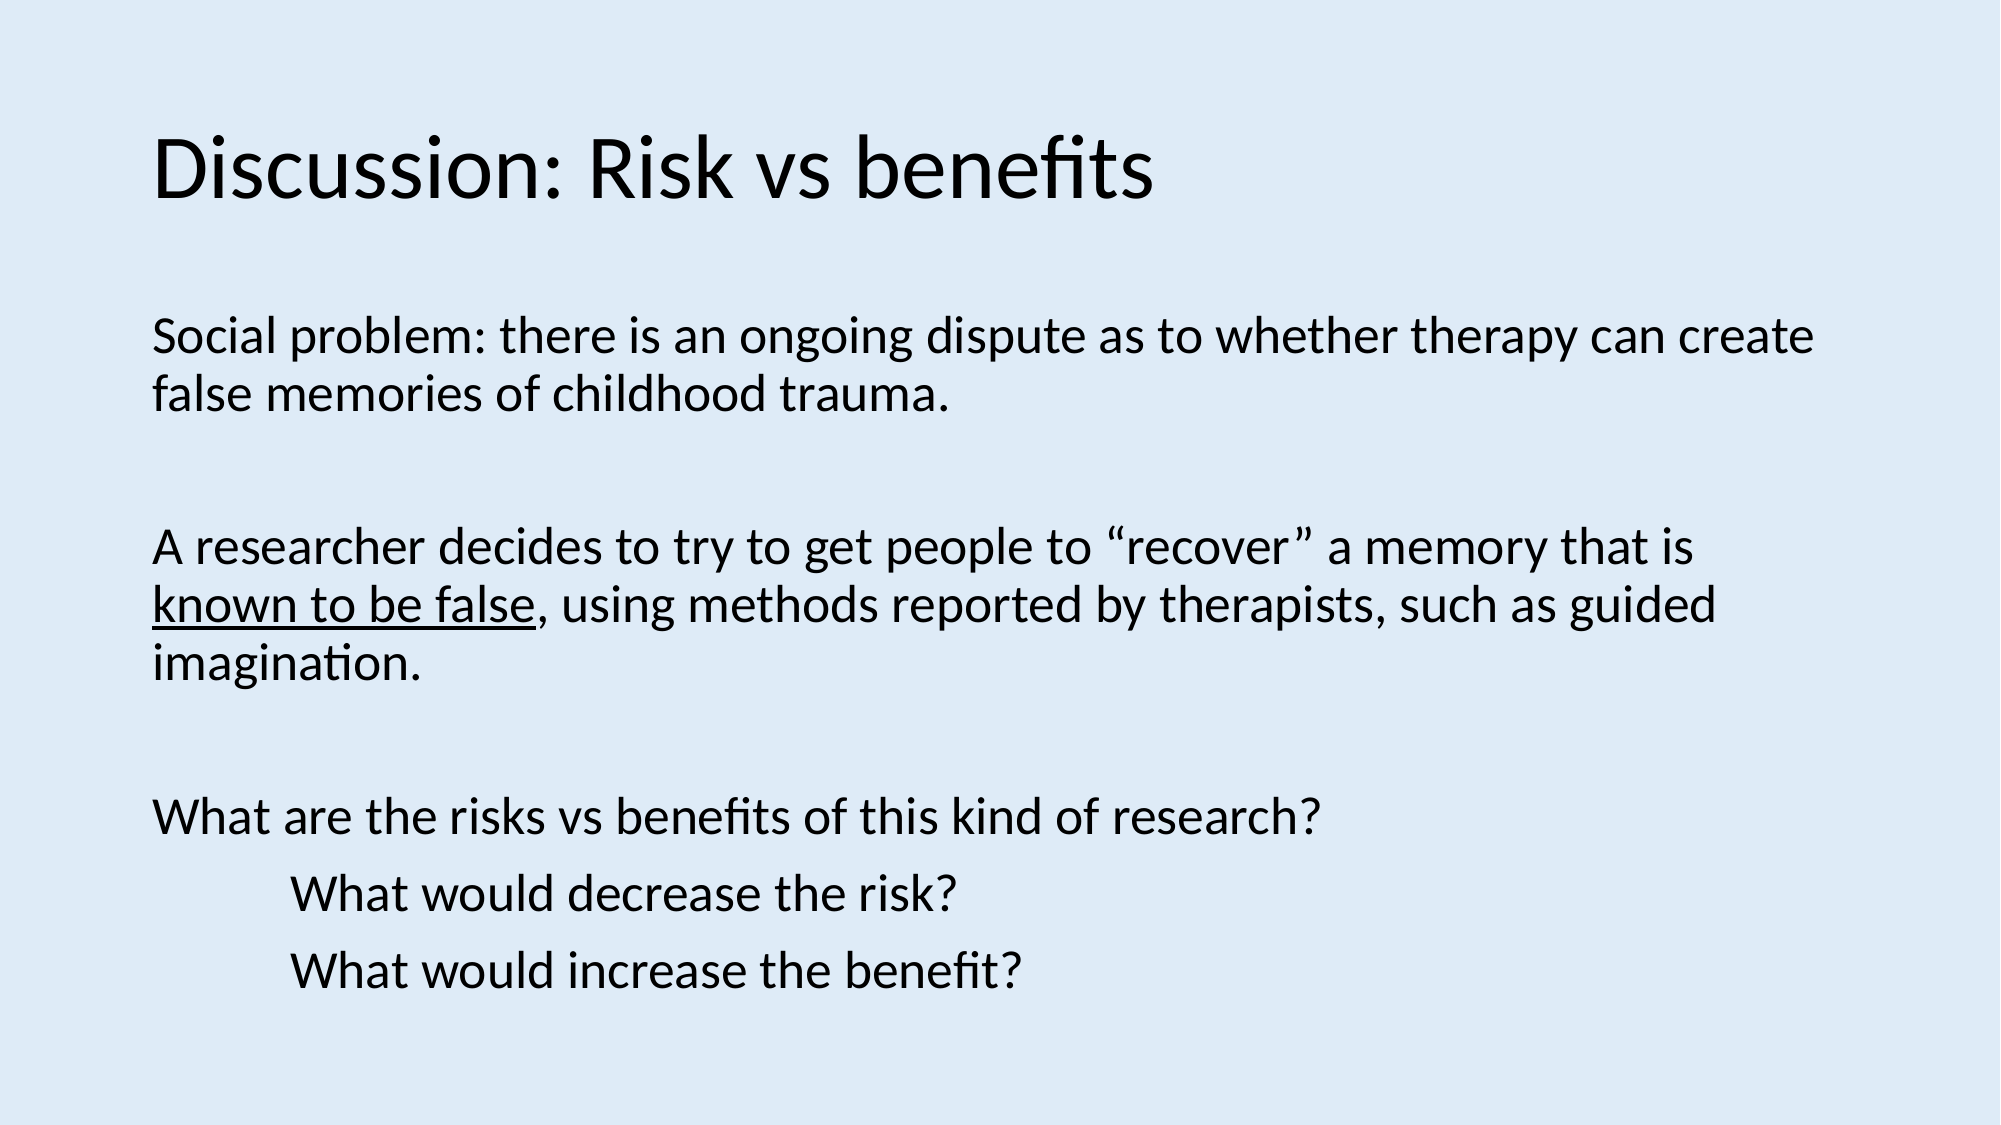

# Discussion: Risk vs benefits
Social problem: there is an ongoing dispute as to whether therapy can create false memories of childhood trauma.

A researcher decides to try to get people to “recover” a memory that is known to be false, using methods reported by therapists, such as guided imagination.

What are the risks vs benefits of this kind of research?
	What would decrease the risk?
	What would increase the benefit?